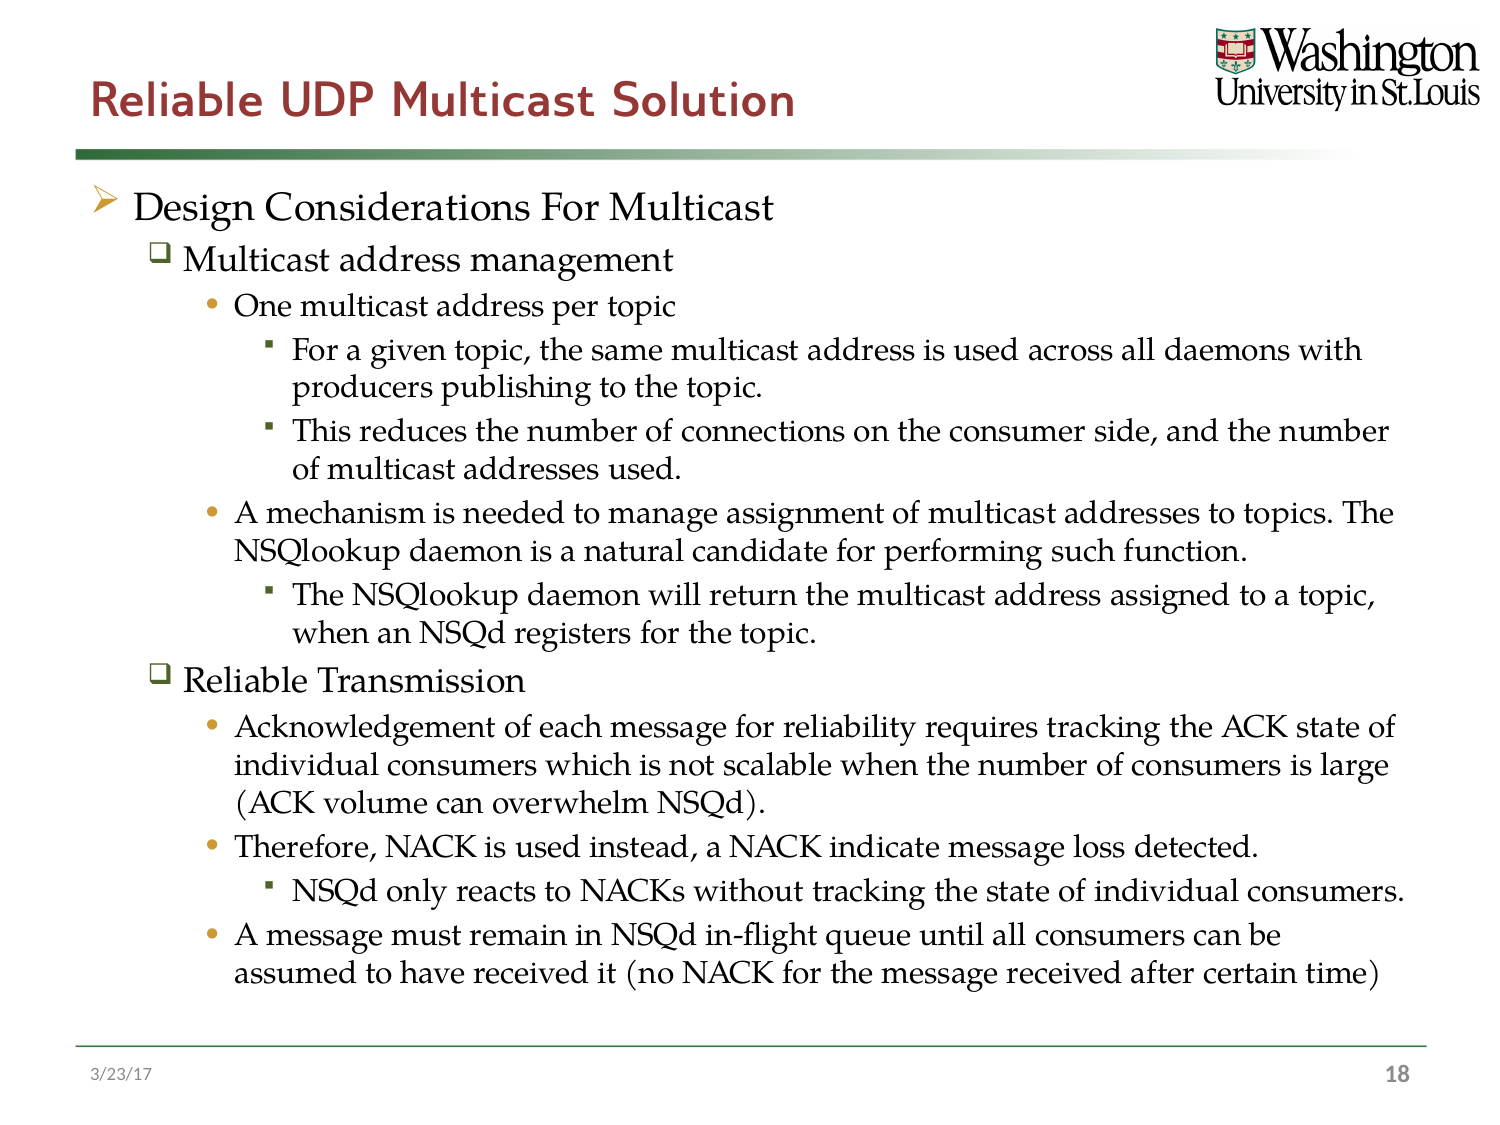

# Reliable UDP Multicast Solution
Design Considerations For Multicast
Multicast address management
One multicast address per topic
For a given topic, the same multicast address is used across all daemons with producers publishing to the topic.
This reduces the number of connections on the consumer side, and the number of multicast addresses used.
A mechanism is needed to manage assignment of multicast addresses to topics. The NSQlookup daemon is a natural candidate for performing such function.
The NSQlookup daemon will return the multicast address assigned to a topic, when an NSQd registers for the topic.
Reliable Transmission
Acknowledgement of each message for reliability requires tracking the ACK state of individual consumers which is not scalable when the number of consumers is large (ACK volume can overwhelm NSQd).
Therefore, NACK is used instead, a NACK indicate message loss detected.
NSQd only reacts to NACKs without tracking the state of individual consumers.
A message must remain in NSQd in-flight queue until all consumers can be assumed to have received it (no NACK for the message received after certain time)
3/23/17
18